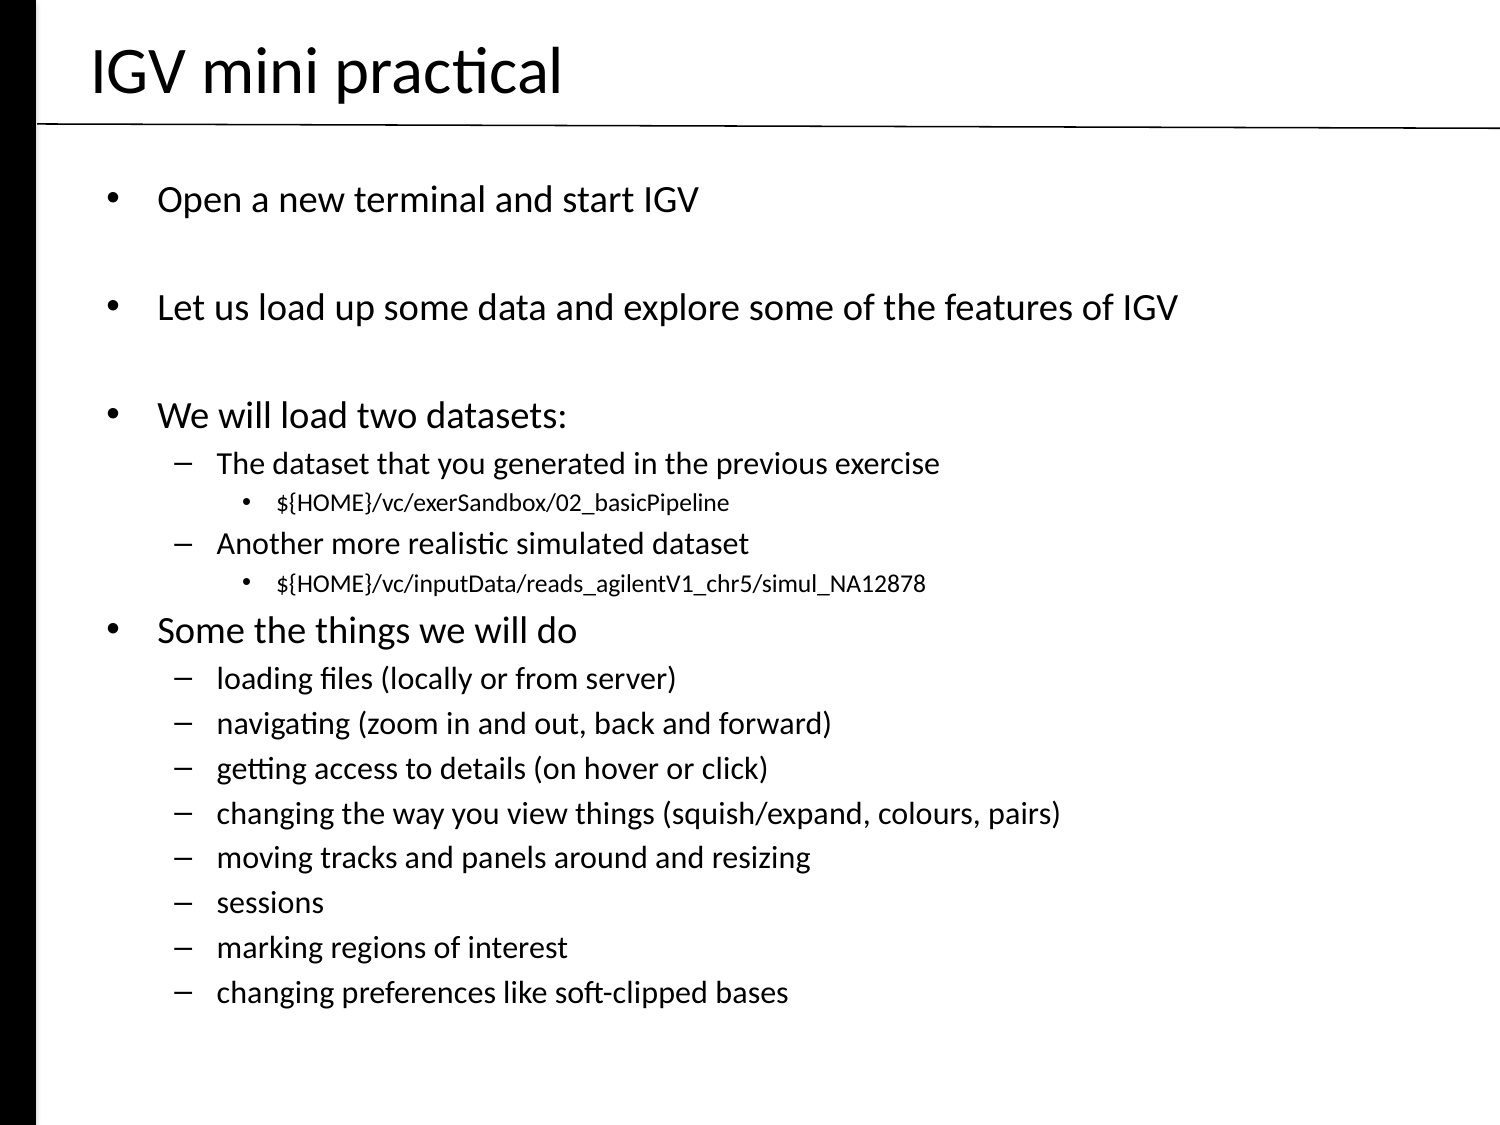

# IGV mini practical
Open a new terminal and start IGV

Let us load up some data and explore some of the features of IGV

We will load two datasets:
The dataset that you generated in the previous exercise
${HOME}/vc/exerSandbox/02_basicPipeline
Another more realistic simulated dataset
${HOME}/vc/inputData/reads_agilentV1_chr5/simul_NA12878
Some the things we will do
loading files (locally or from server)
navigating (zoom in and out, back and forward)
getting access to details (on hover or click)
changing the way you view things (squish/expand, colours, pairs)
moving tracks and panels around and resizing
sessions
marking regions of interest
changing preferences like soft-clipped bases